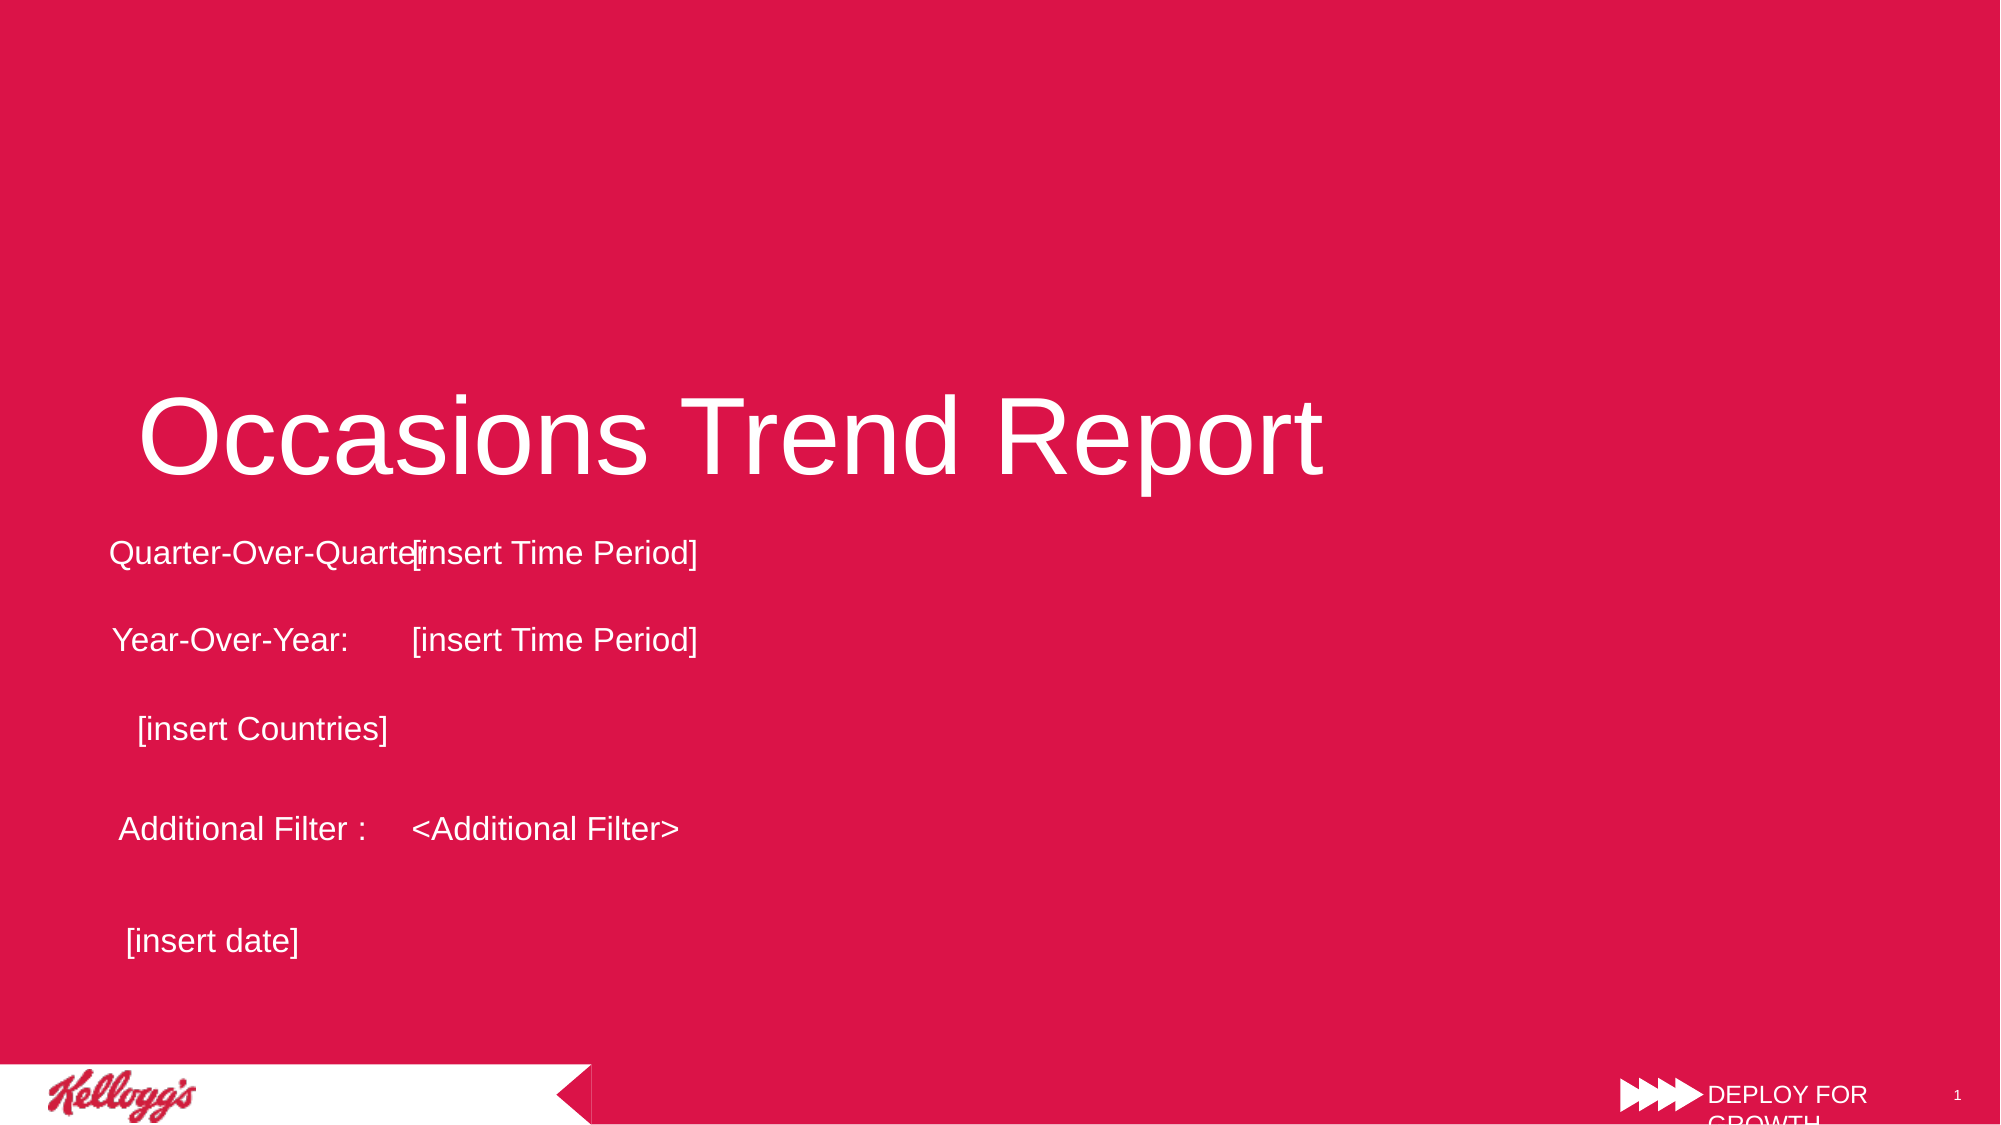

# Occasions Trend Report
Quarter-Over-Quarter:
[insert Time Period]
Year-Over-Year:
[insert Time Period]
[insert Countries]
Additional Filter :
<Additional Filter>
[insert date]
1